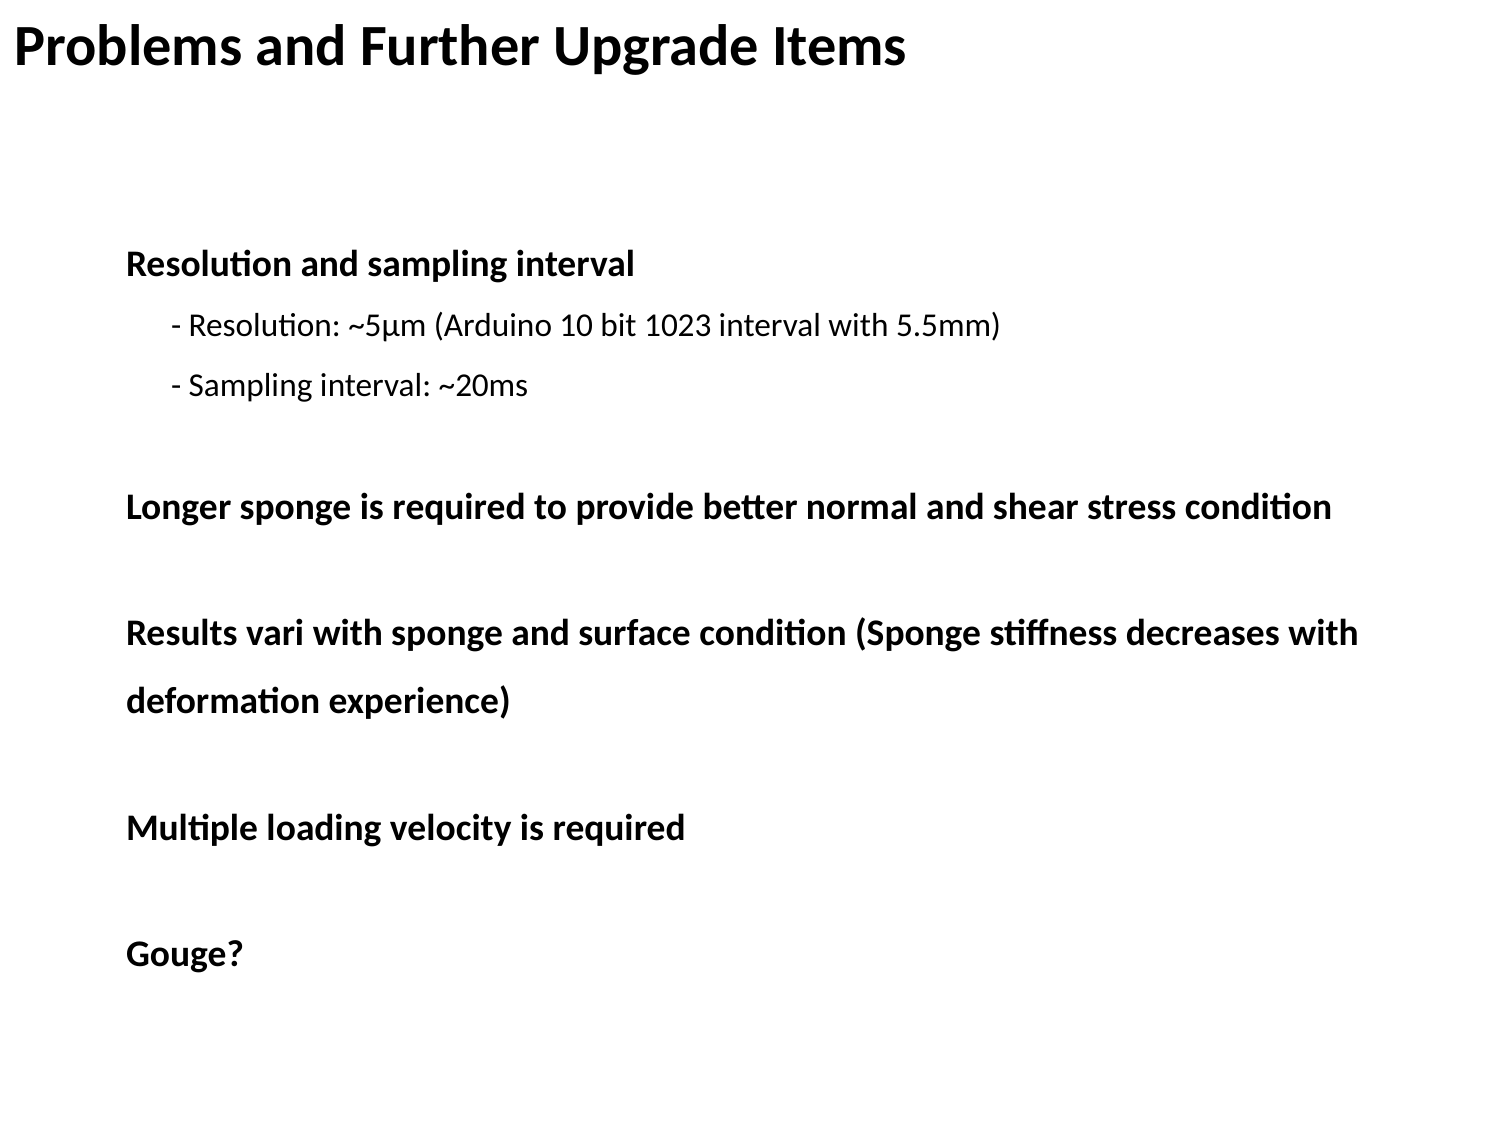

Problems and Further Upgrade Items
Resolution and sampling interval
      - Resolution: ~5μm (Arduino 10 bit 1023 interval with 5.5mm)
      - Sampling interval: ~20ms
Longer sponge is required to provide better normal and shear stress condition
Results vari with sponge and surface condition (Sponge stiffness decreases with deformation experience)
Multiple loading velocity is required
Gouge?